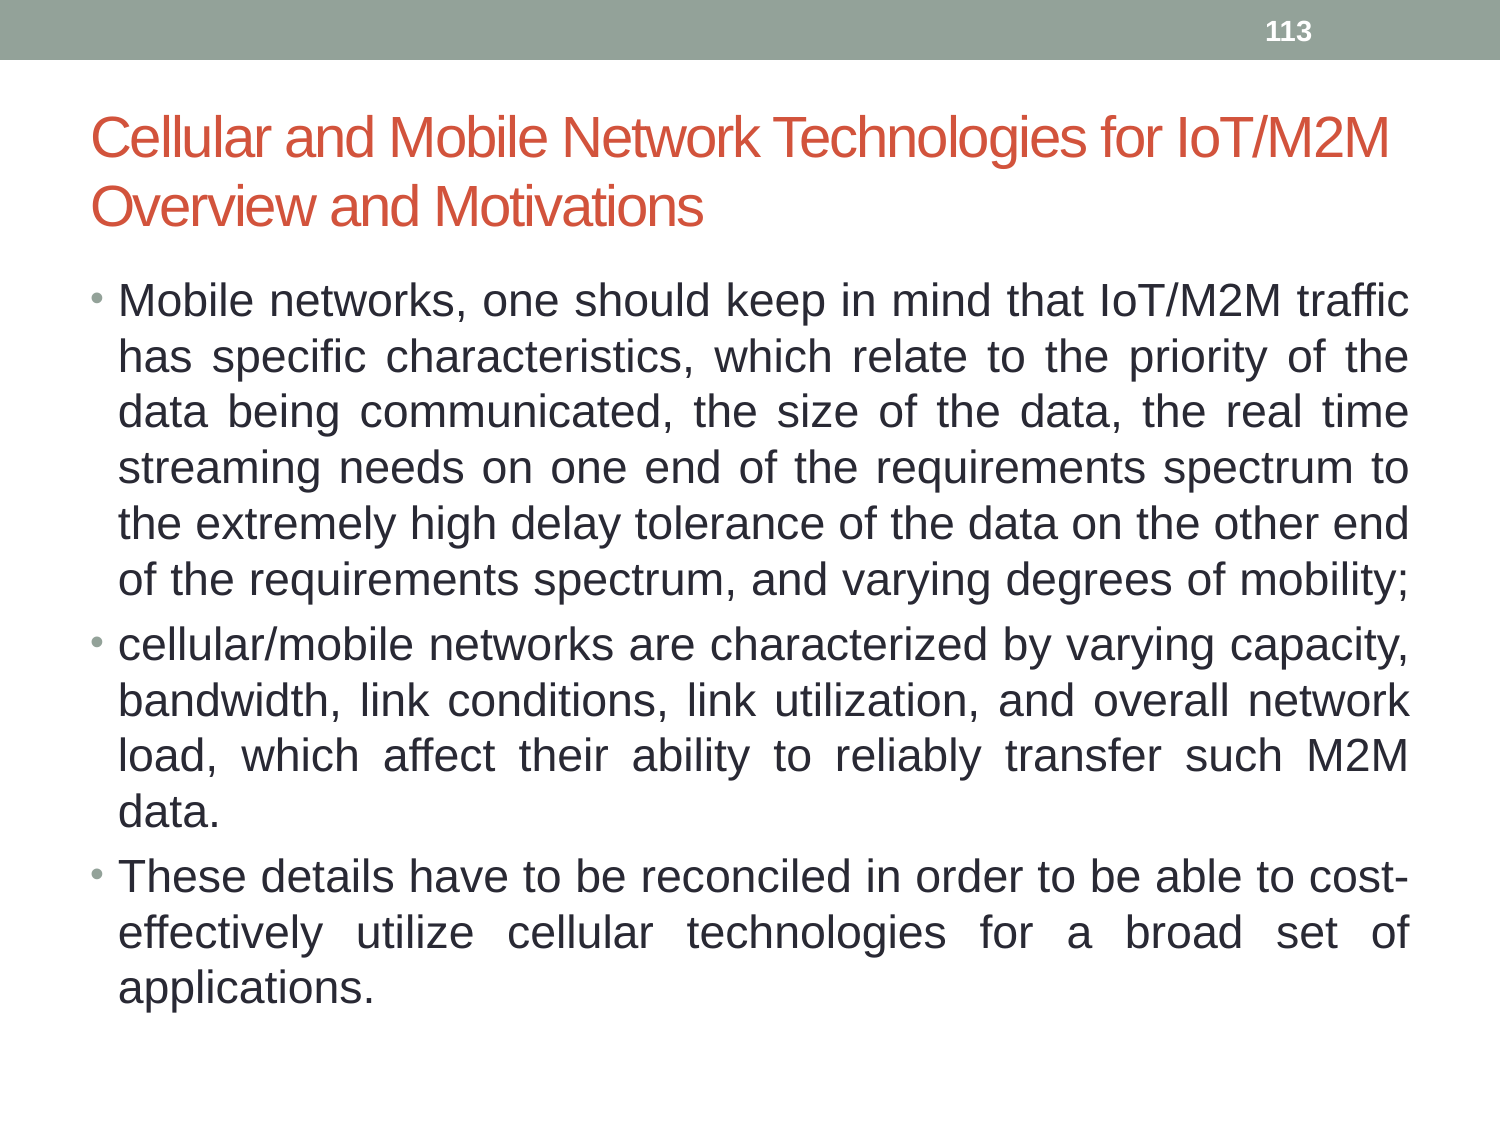

113
# Cellular and Mobile Network Technologies for IoT/M2M Overview and Motivations
Mobile networks, one should keep in mind that IoT/M2M traffic has specific characteristics, which relate to the priority of the data being communicated, the size of the data, the real time streaming needs on one end of the requirements spectrum to the extremely high delay tolerance of the data on the other end of the requirements spectrum, and varying degrees of mobility;
cellular/mobile networks are characterized by varying capacity, bandwidth, link conditions, link utilization, and overall network load, which affect their ability to reliably transfer such M2M data.
These details have to be reconciled in order to be able to cost-effectively utilize cellular technologies for a broad set of applications.